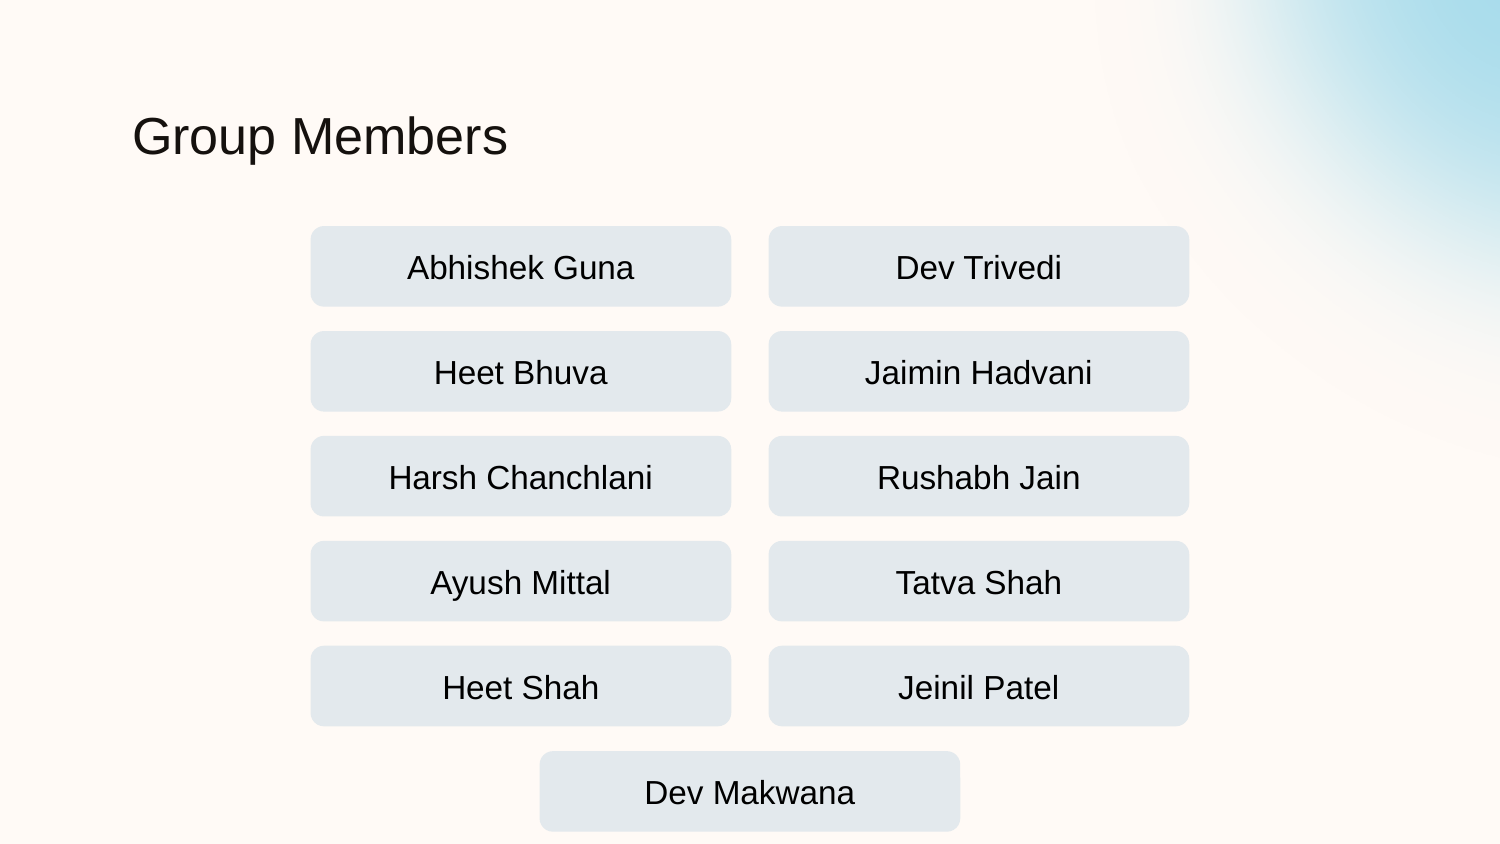

# Group Members
Abhishek Guna
Heet Bhuva
Harsh Chanchlani
Ayush Mittal
Heet Shah
Dev Trivedi
Jaimin Hadvani
Rushabh Jain
Tatva Shah
Jeinil Patel
Dev Makwana